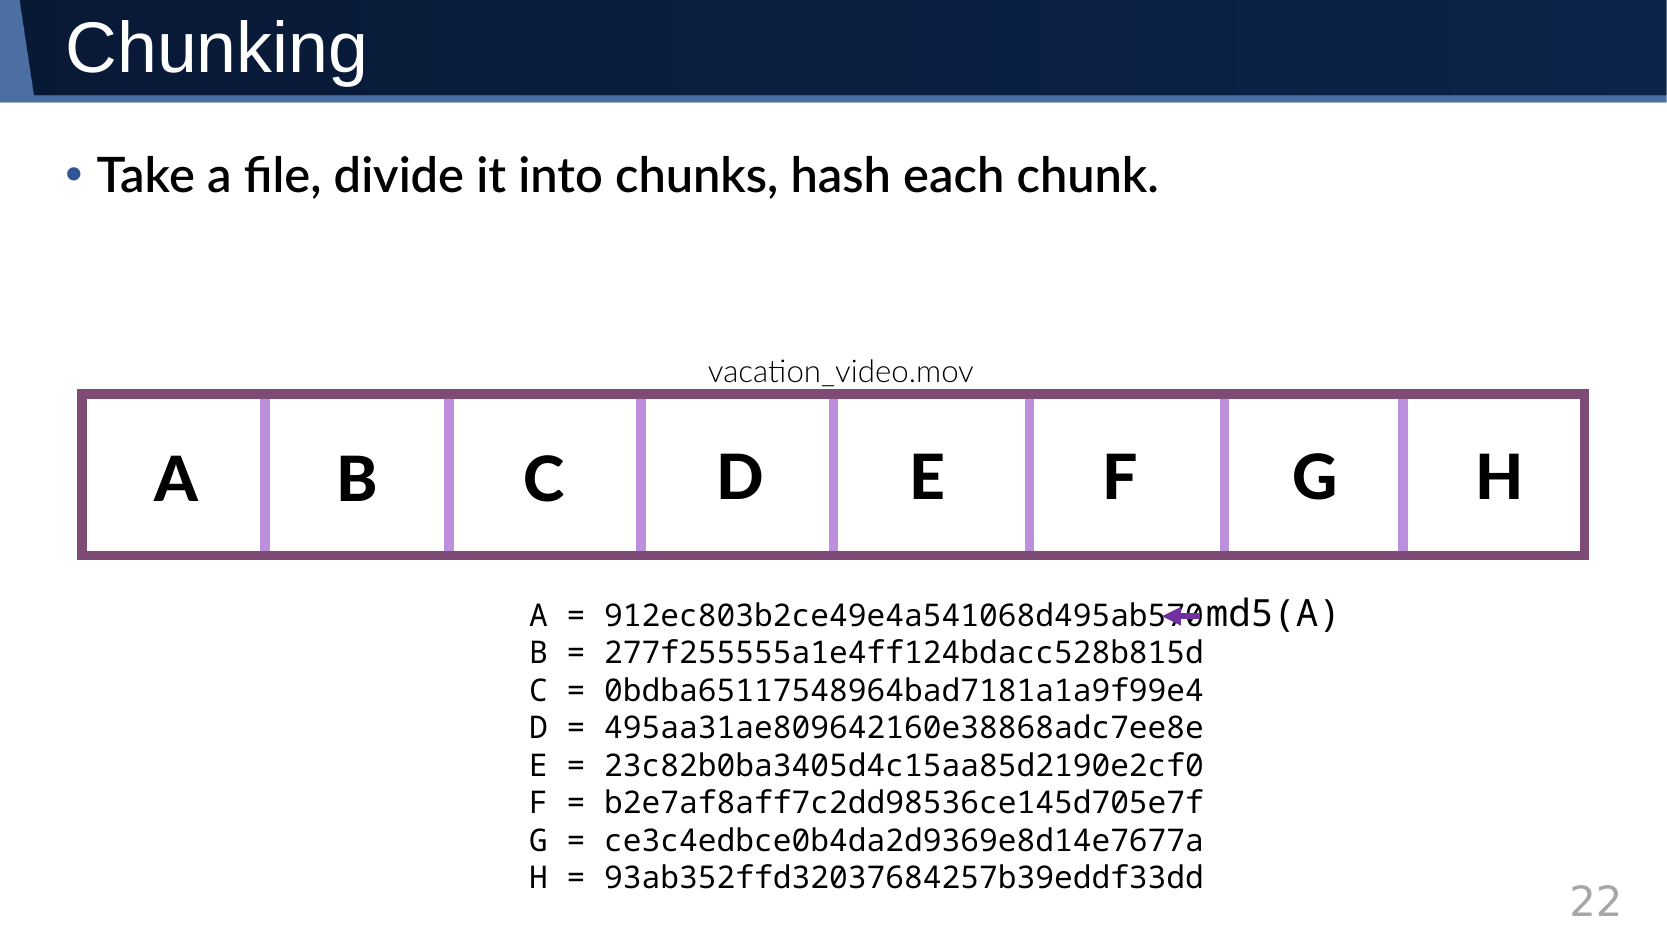

# Chunking
Take a file, divide it into chunks, hash each chunk.
vacation_video.mov

D
E
F
G
H
A
B
C
md5(A)
A = 912ec803b2ce49e4a541068d495ab570
B = 277f255555a1e4ff124bdacc528b815d
C = 0bdba65117548964bad7181a1a9f99e4
D = 495aa31ae809642160e38868adc7ee8e
E = 23c82b0ba3405d4c15aa85d2190e2cf0
F = b2e7af8aff7c2dd98536ce145d705e7f
G = ce3c4edbce0b4da2d9369e8d14e7677a
H = 93ab352ffd32037684257b39eddf33dd